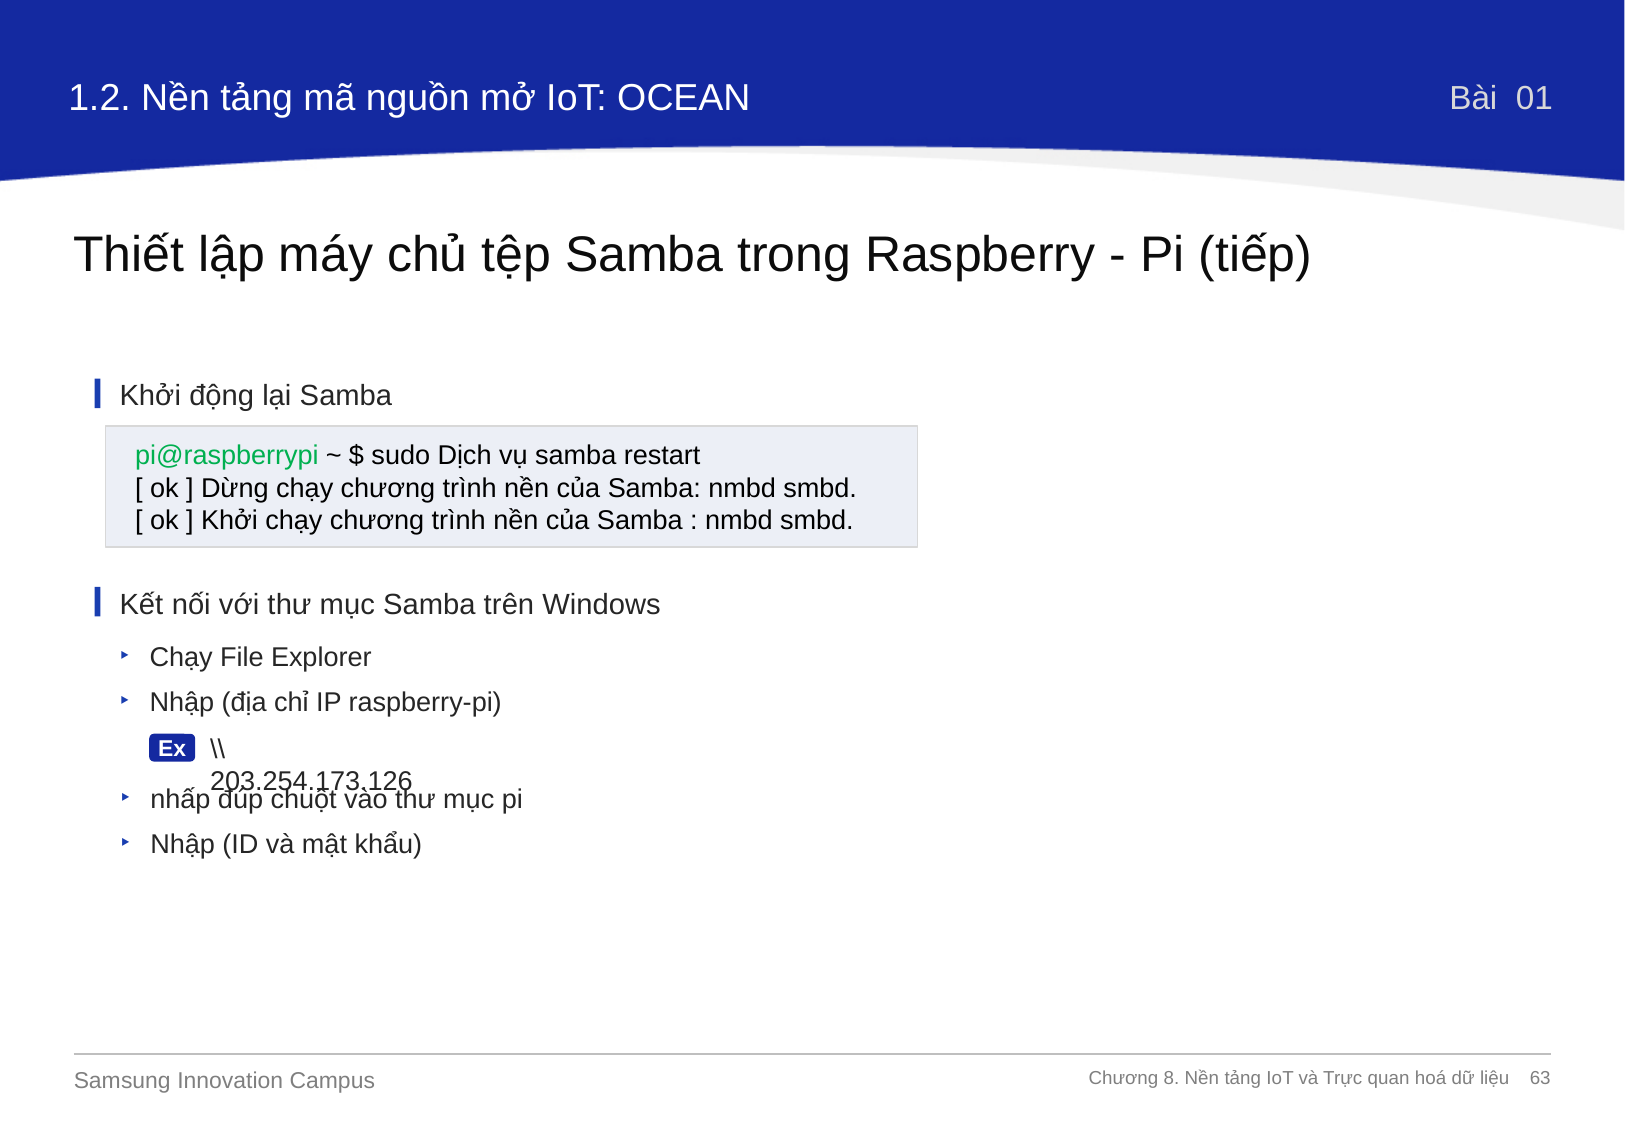

1.2. Nền tảng mã nguồn mở IoT: OCEAN
Bài  01
Thiết lập máy chủ tệp Samba trong Raspberry - Pi (tiếp)
Khởi động lại Samba

pi@raspberrypi ~ $ sudo Dịch vụ samba restart
[ ok ] Dừng chạy chương trình nền của Samba: nmbd smbd.
[ ok ] Khởi chạy chương trình nền của Samba : nmbd smbd.
Kết nối với thư mục Samba trên Windows

Chạy File Explorer
Nhập (địa chỉ IP raspberry-pi)
\\203.254.173.126
Ex
nhấp đúp chuột vào thư mục pi
Nhập (ID và mật khẩu)